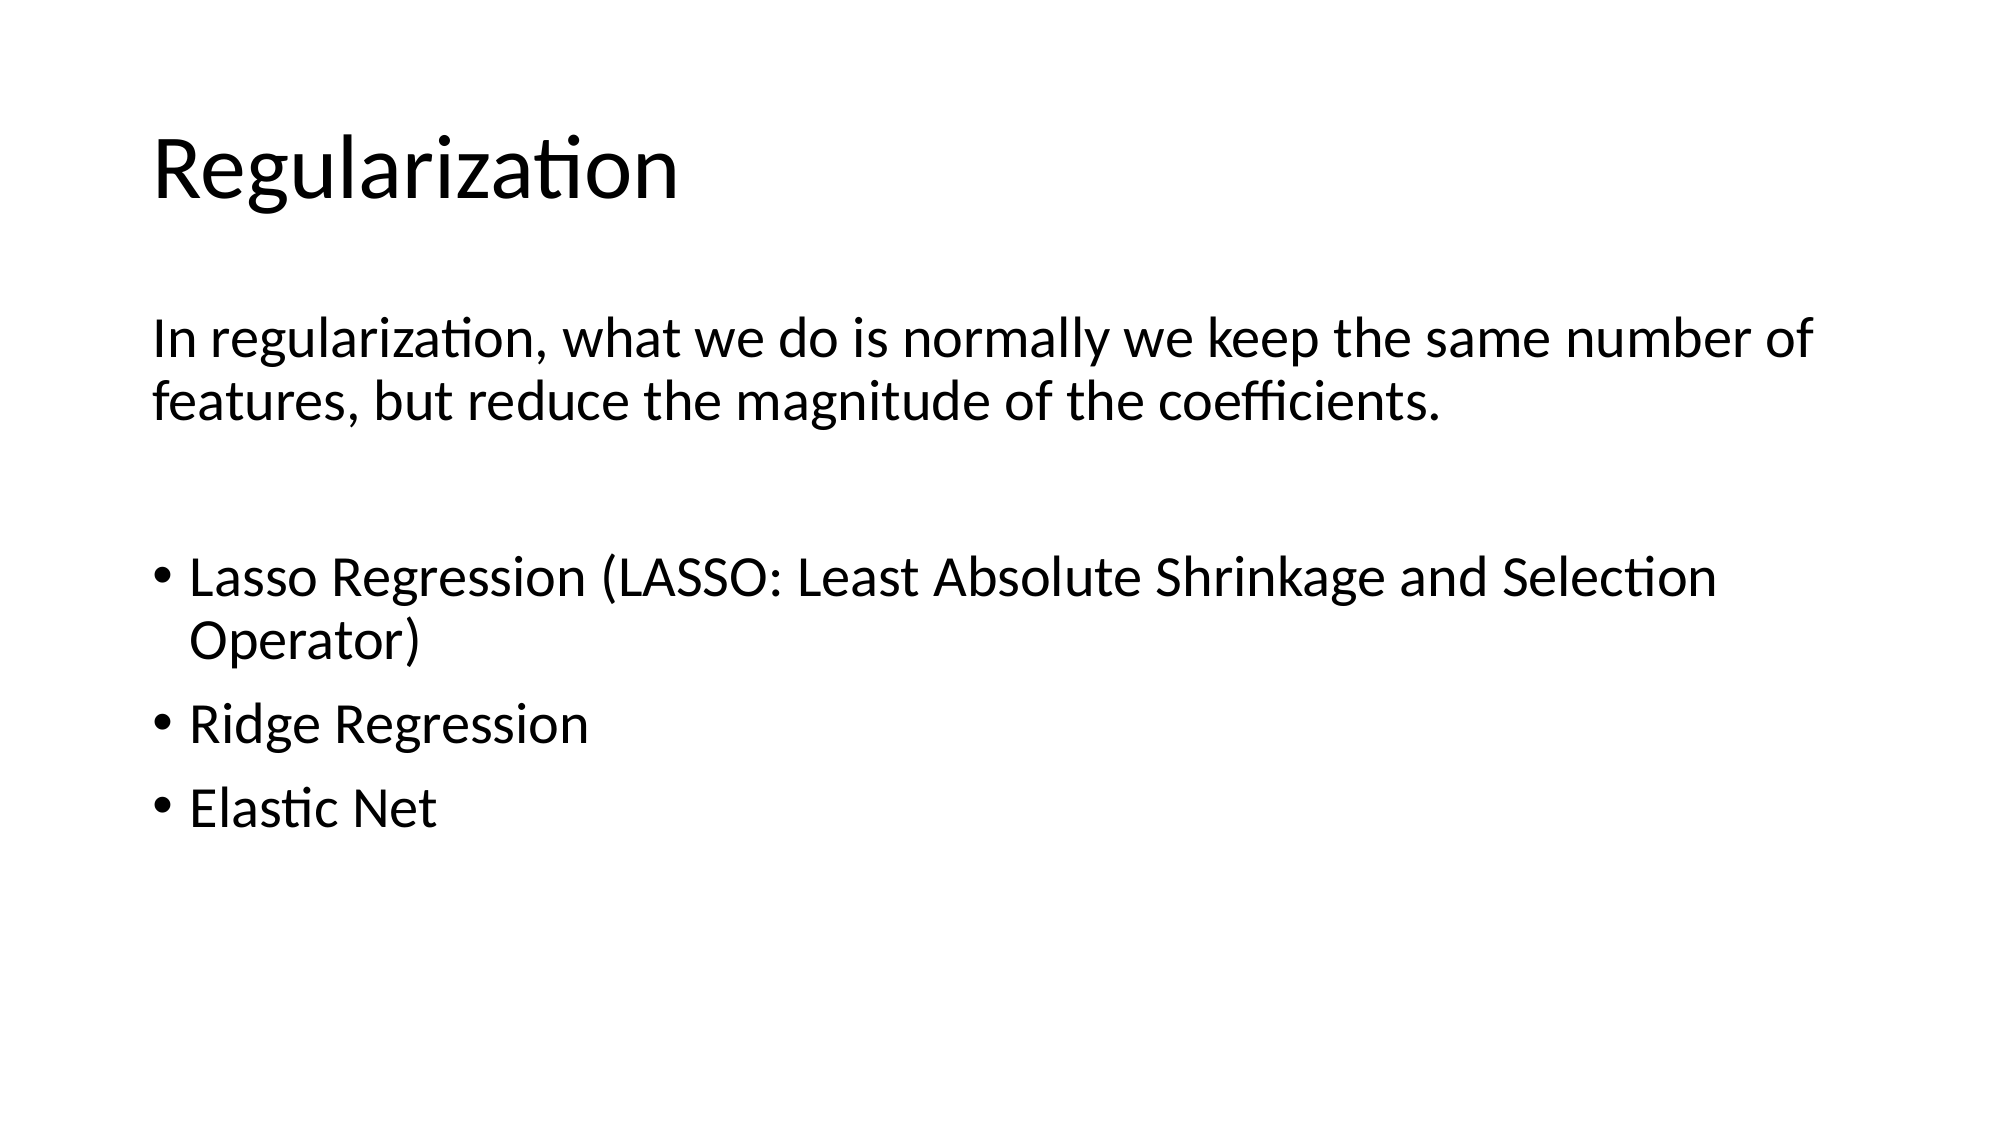

# Regularization
In regularization, what we do is normally we keep the same number of features, but reduce the magnitude of the coefficients.

Lasso Regression (LASSO: Least Absolute Shrinkage and Selection Operator)
Ridge Regression
Elastic Net